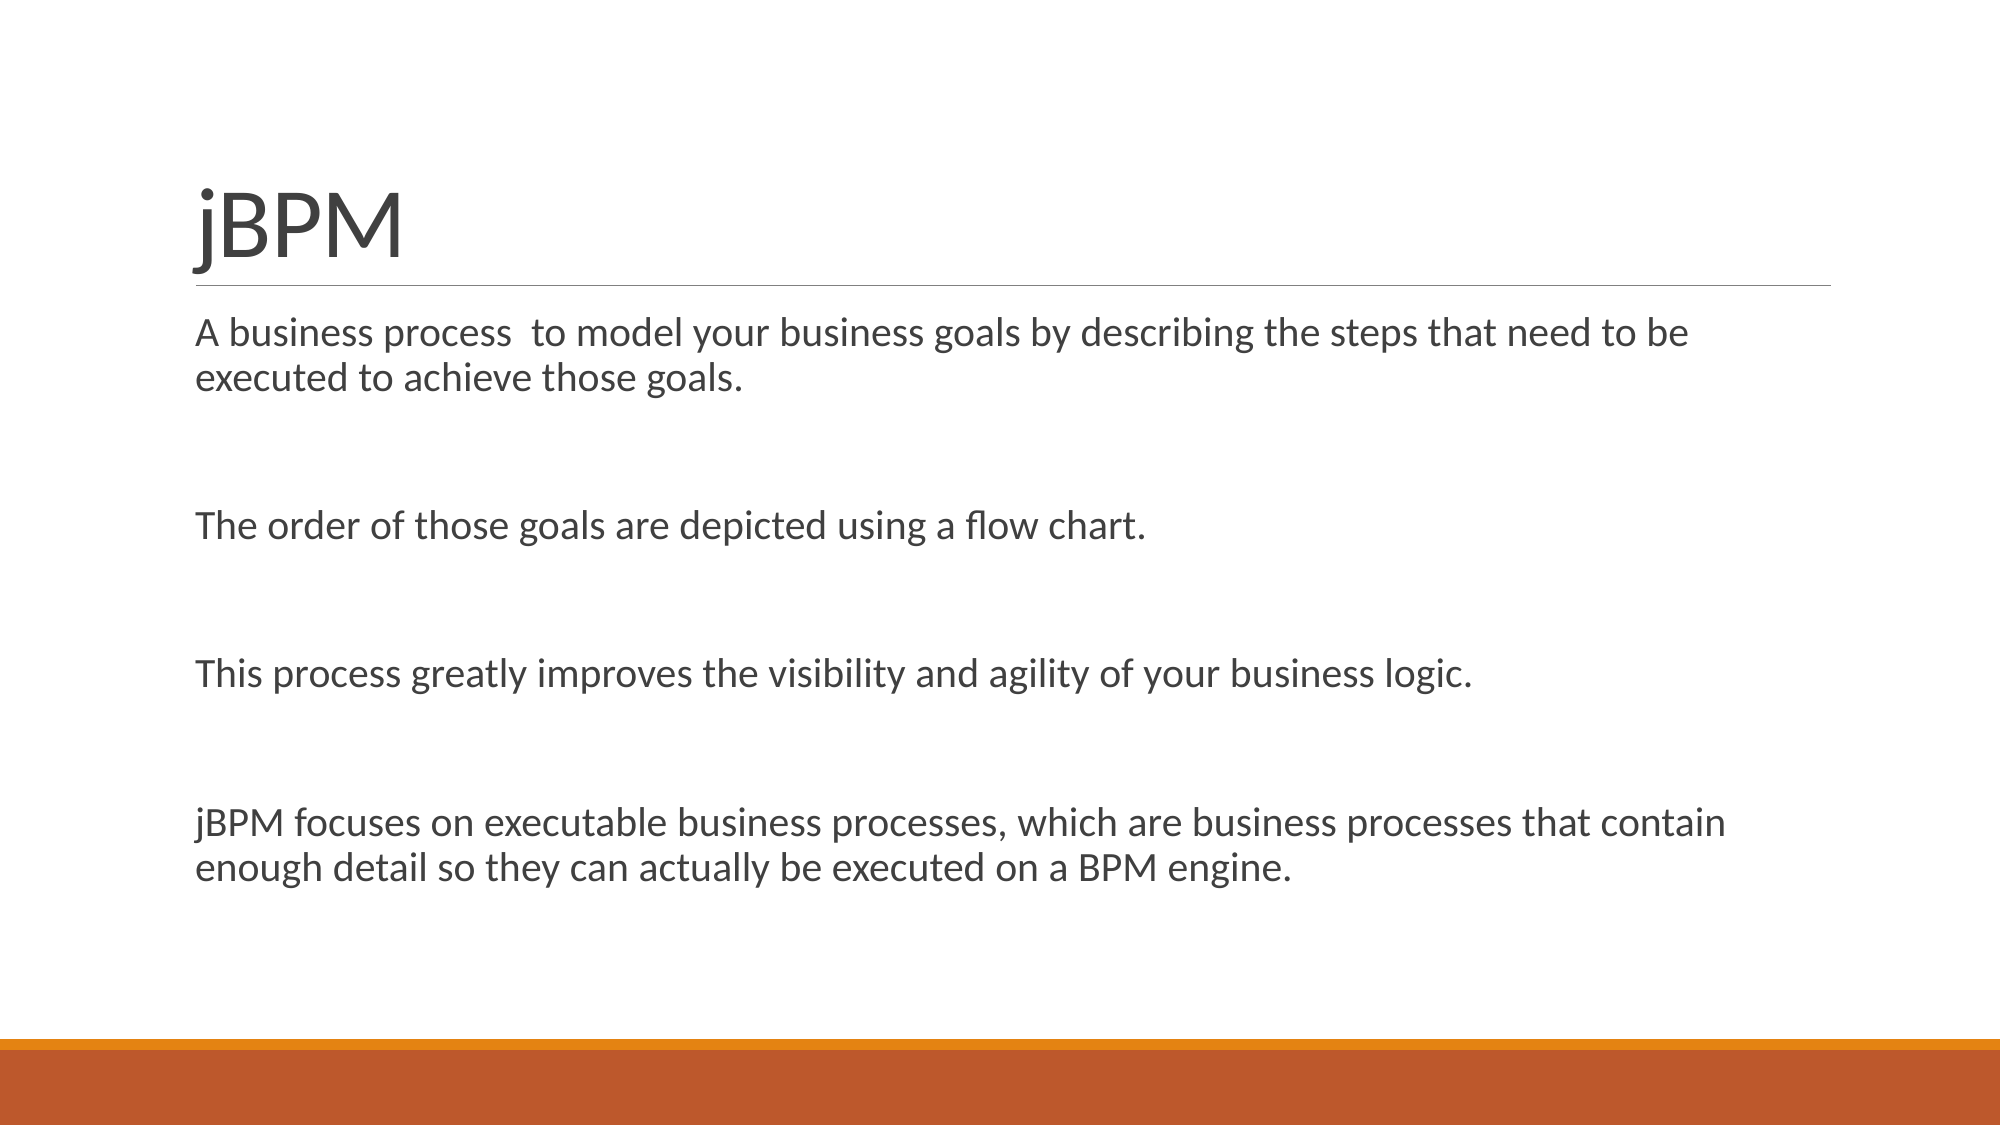

# jBPM
A business process  to model your business goals by describing the steps that need to be executed to achieve those goals.

The order of those goals are depicted using a flow chart.

This process greatly improves the visibility and agility of your business logic.

jBPM focuses on executable business processes, which are business processes that contain enough detail so they can actually be executed on a BPM engine.